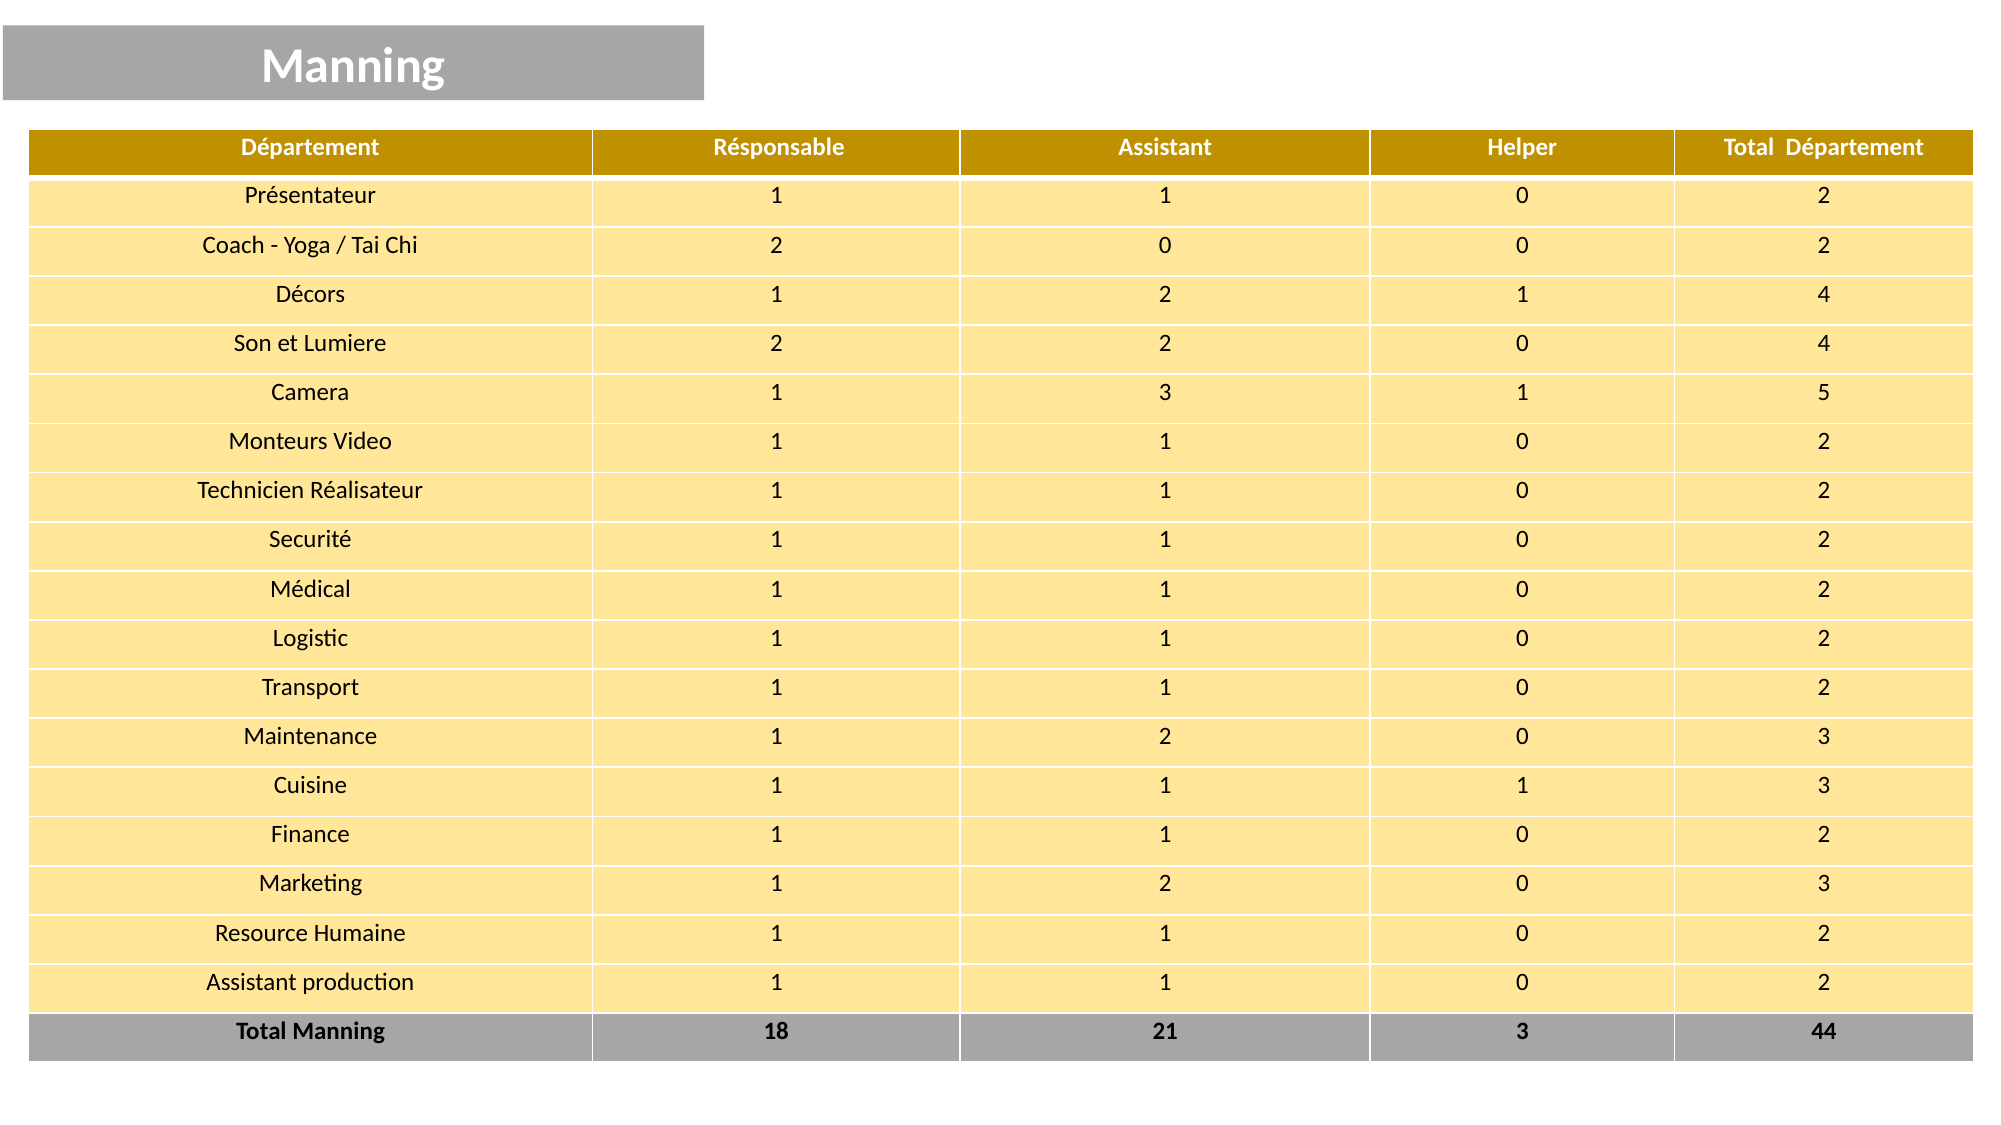

Manning
| Département | Résponsable | Assistant | Helper | Total Département |
| --- | --- | --- | --- | --- |
| Présentateur | 1 | 1 | 0 | 2 |
| Coach - Yoga / Tai Chi | 2 | 0 | 0 | 2 |
| Décors | 1 | 2 | 1 | 4 |
| Son et Lumiere | 2 | 2 | 0 | 4 |
| Camera | 1 | 3 | 1 | 5 |
| Monteurs Video | 1 | 1 | 0 | 2 |
| Technicien Réalisateur | 1 | 1 | 0 | 2 |
| Securité | 1 | 1 | 0 | 2 |
| Médical | 1 | 1 | 0 | 2 |
| Logistic | 1 | 1 | 0 | 2 |
| Transport | 1 | 1 | 0 | 2 |
| Maintenance | 1 | 2 | 0 | 3 |
| Cuisine | 1 | 1 | 1 | 3 |
| Finance | 1 | 1 | 0 | 2 |
| Marketing | 1 | 2 | 0 | 3 |
| Resource Humaine | 1 | 1 | 0 | 2 |
| Assistant production | 1 | 1 | 0 | 2 |
| Total Manning | 18 | 21 | 3 | 44 |